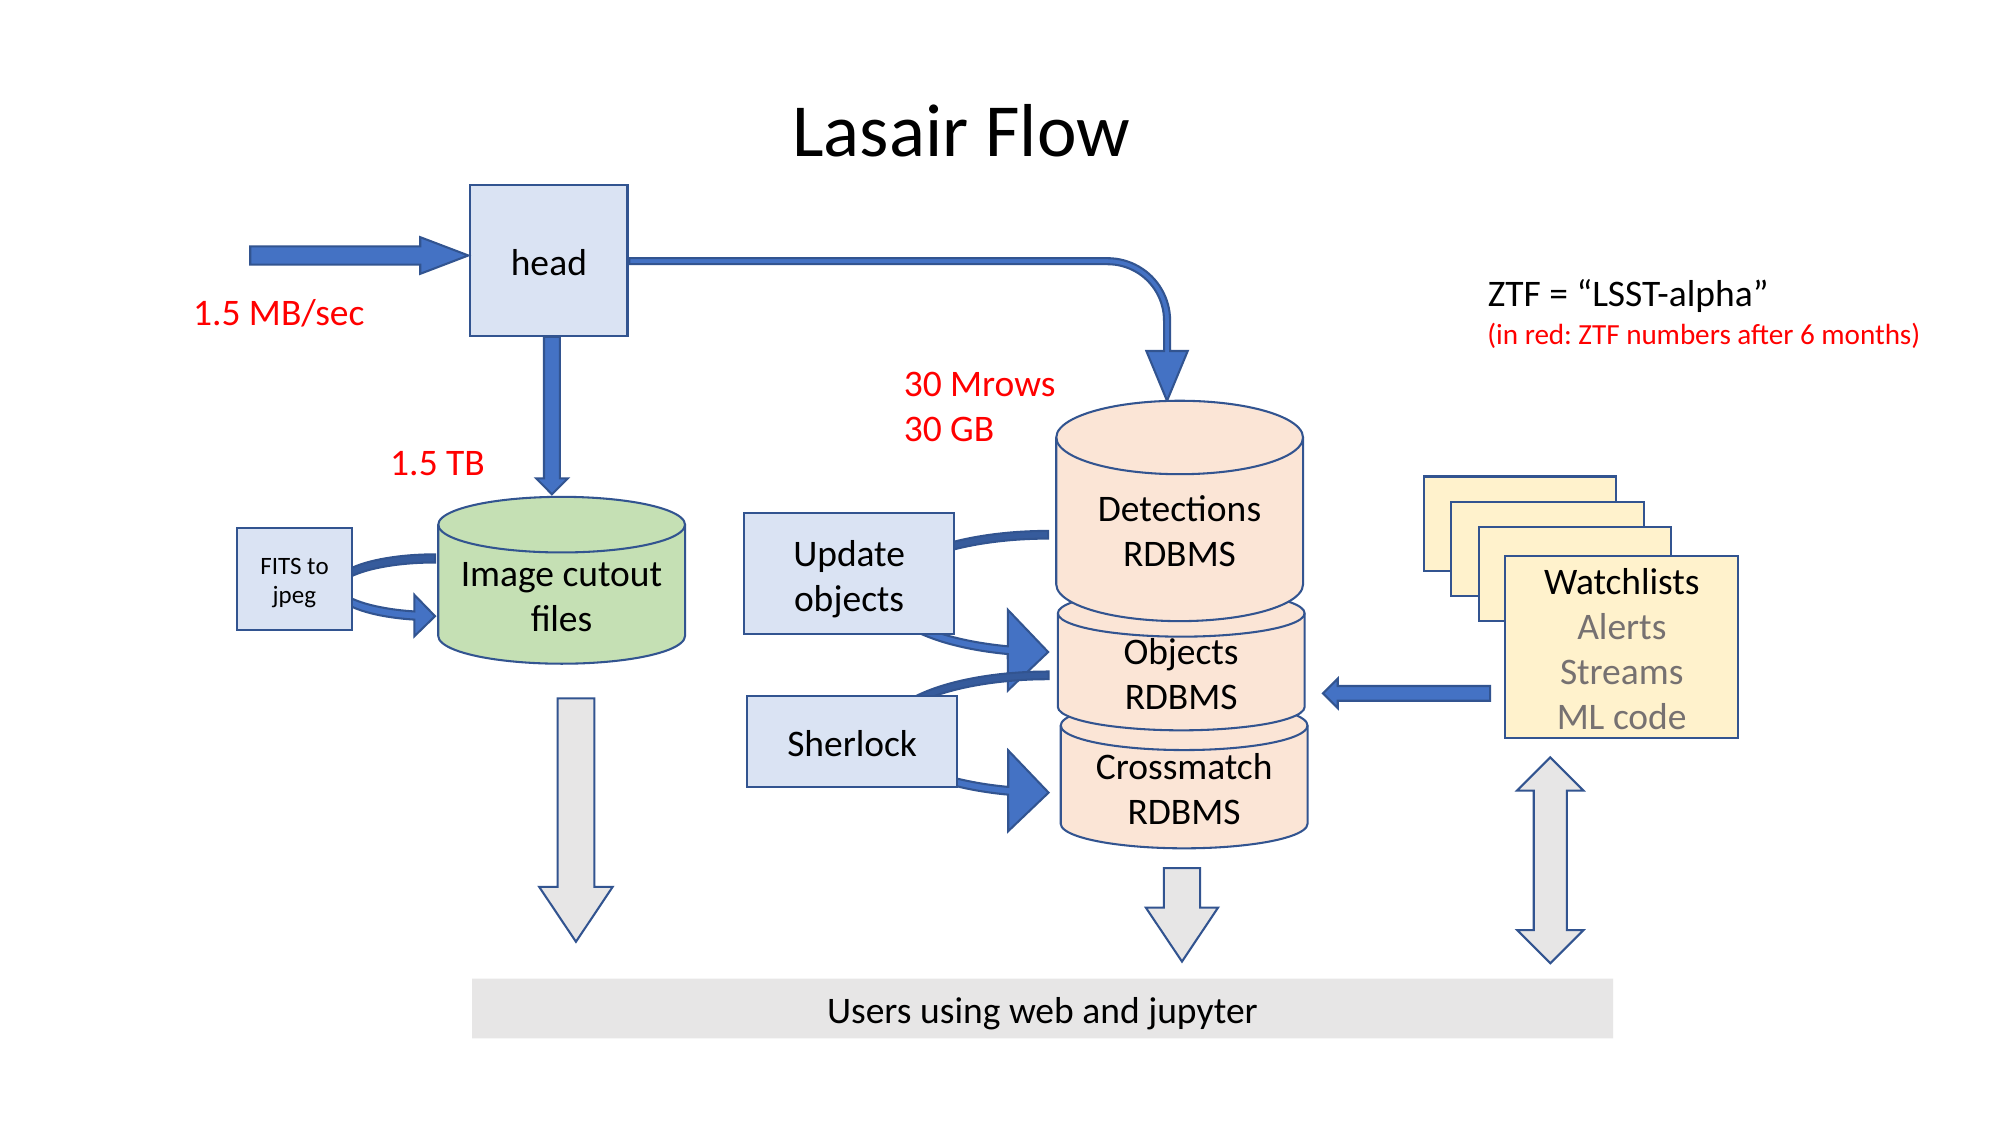

Lasair Flow
head

ZTF = “LSST-alpha”
1.5 MB/sec
(in red: ZTF numbers after 6 months)

30 Mrows
30 GB
Detections
RDBMS
1.5 TB

Watchlists
Alerts
Streams
ML code
Image cutout
files
Update objects
FITS to jpeg

Objects
RDBMS

Sherlock
Crossmatch
RDBMS

Users using web and jupyter